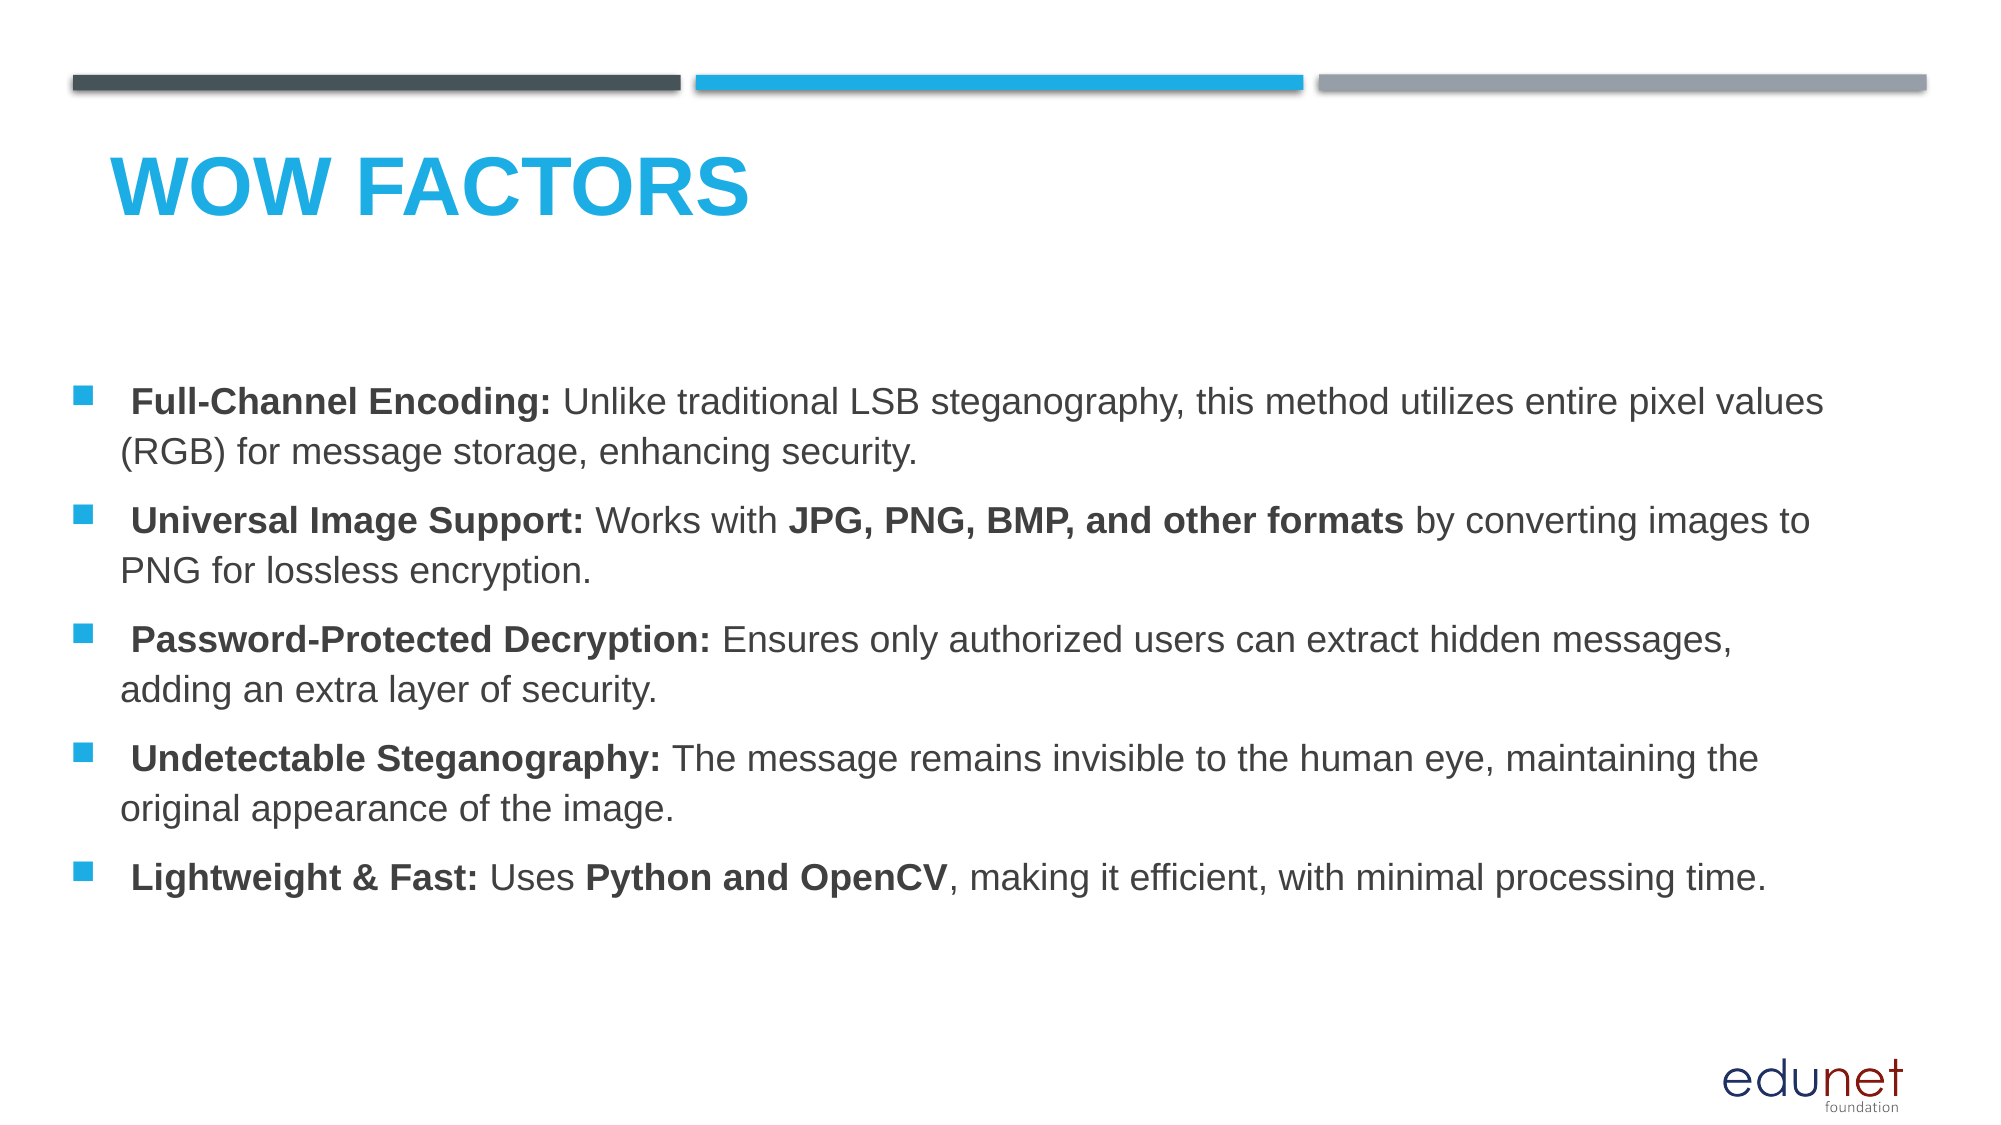

# Wow factors
 Full-Channel Encoding: Unlike traditional LSB steganography, this method utilizes entire pixel values (RGB) for message storage, enhancing security.
 Universal Image Support: Works with JPG, PNG, BMP, and other formats by converting images to PNG for lossless encryption.
 Password-Protected Decryption: Ensures only authorized users can extract hidden messages, adding an extra layer of security.
 Undetectable Steganography: The message remains invisible to the human eye, maintaining the original appearance of the image.
 Lightweight & Fast: Uses Python and OpenCV, making it efficient, with minimal processing time.